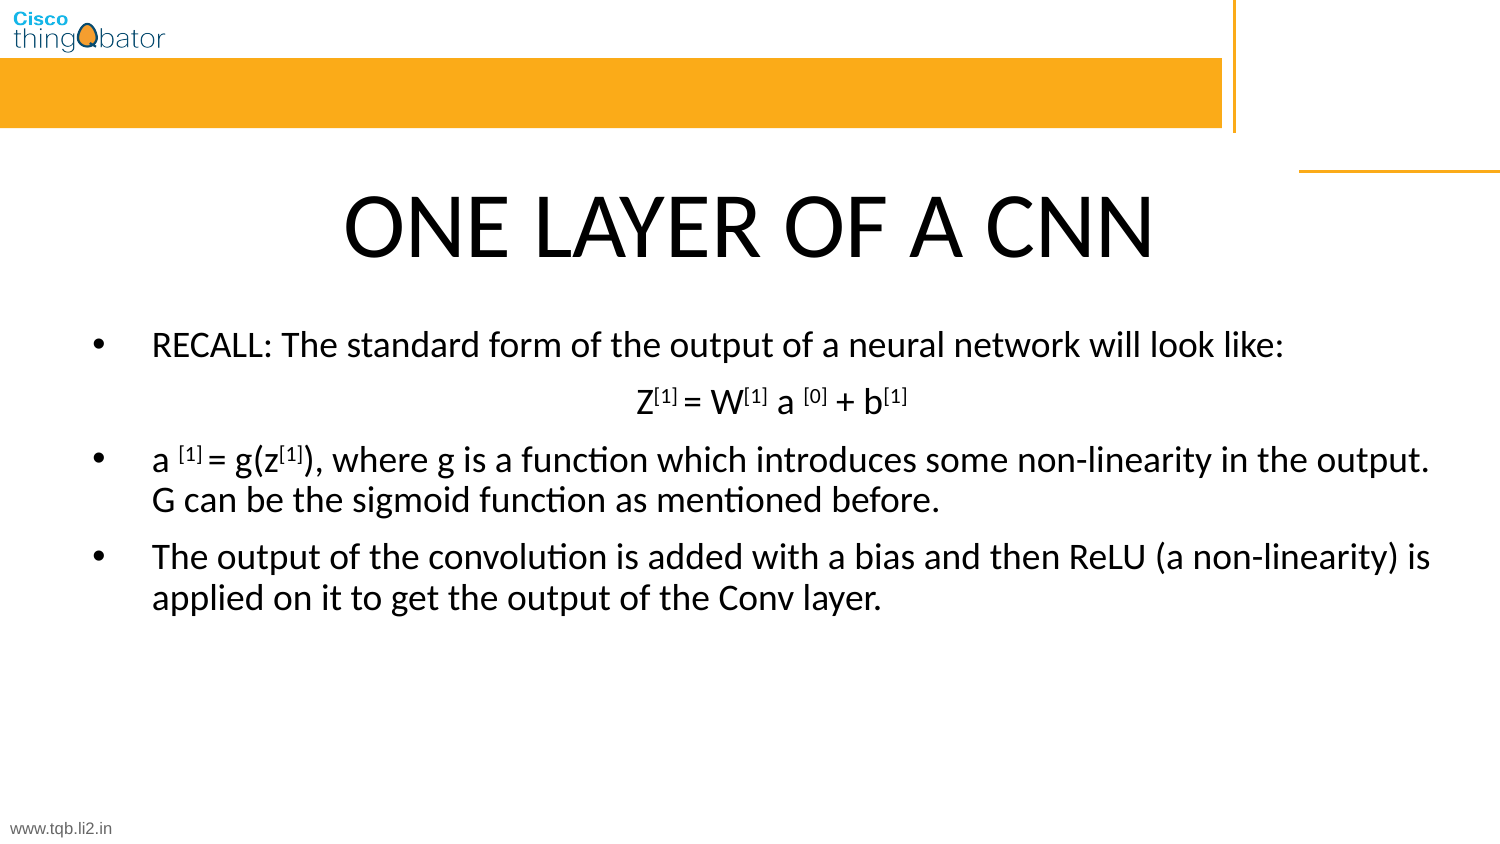

# ONE LAYER OF A CNN
RECALL: The standard form of the output of a neural network will look like:
 Z[1] = W[1] a [0] + b[1]
a [1] = g(z[1]), where g is a function which introduces some non-linearity in the output. G can be the sigmoid function as mentioned before.
The output of the convolution is added with a bias and then ReLU (a non-linearity) is applied on it to get the output of the Conv layer.